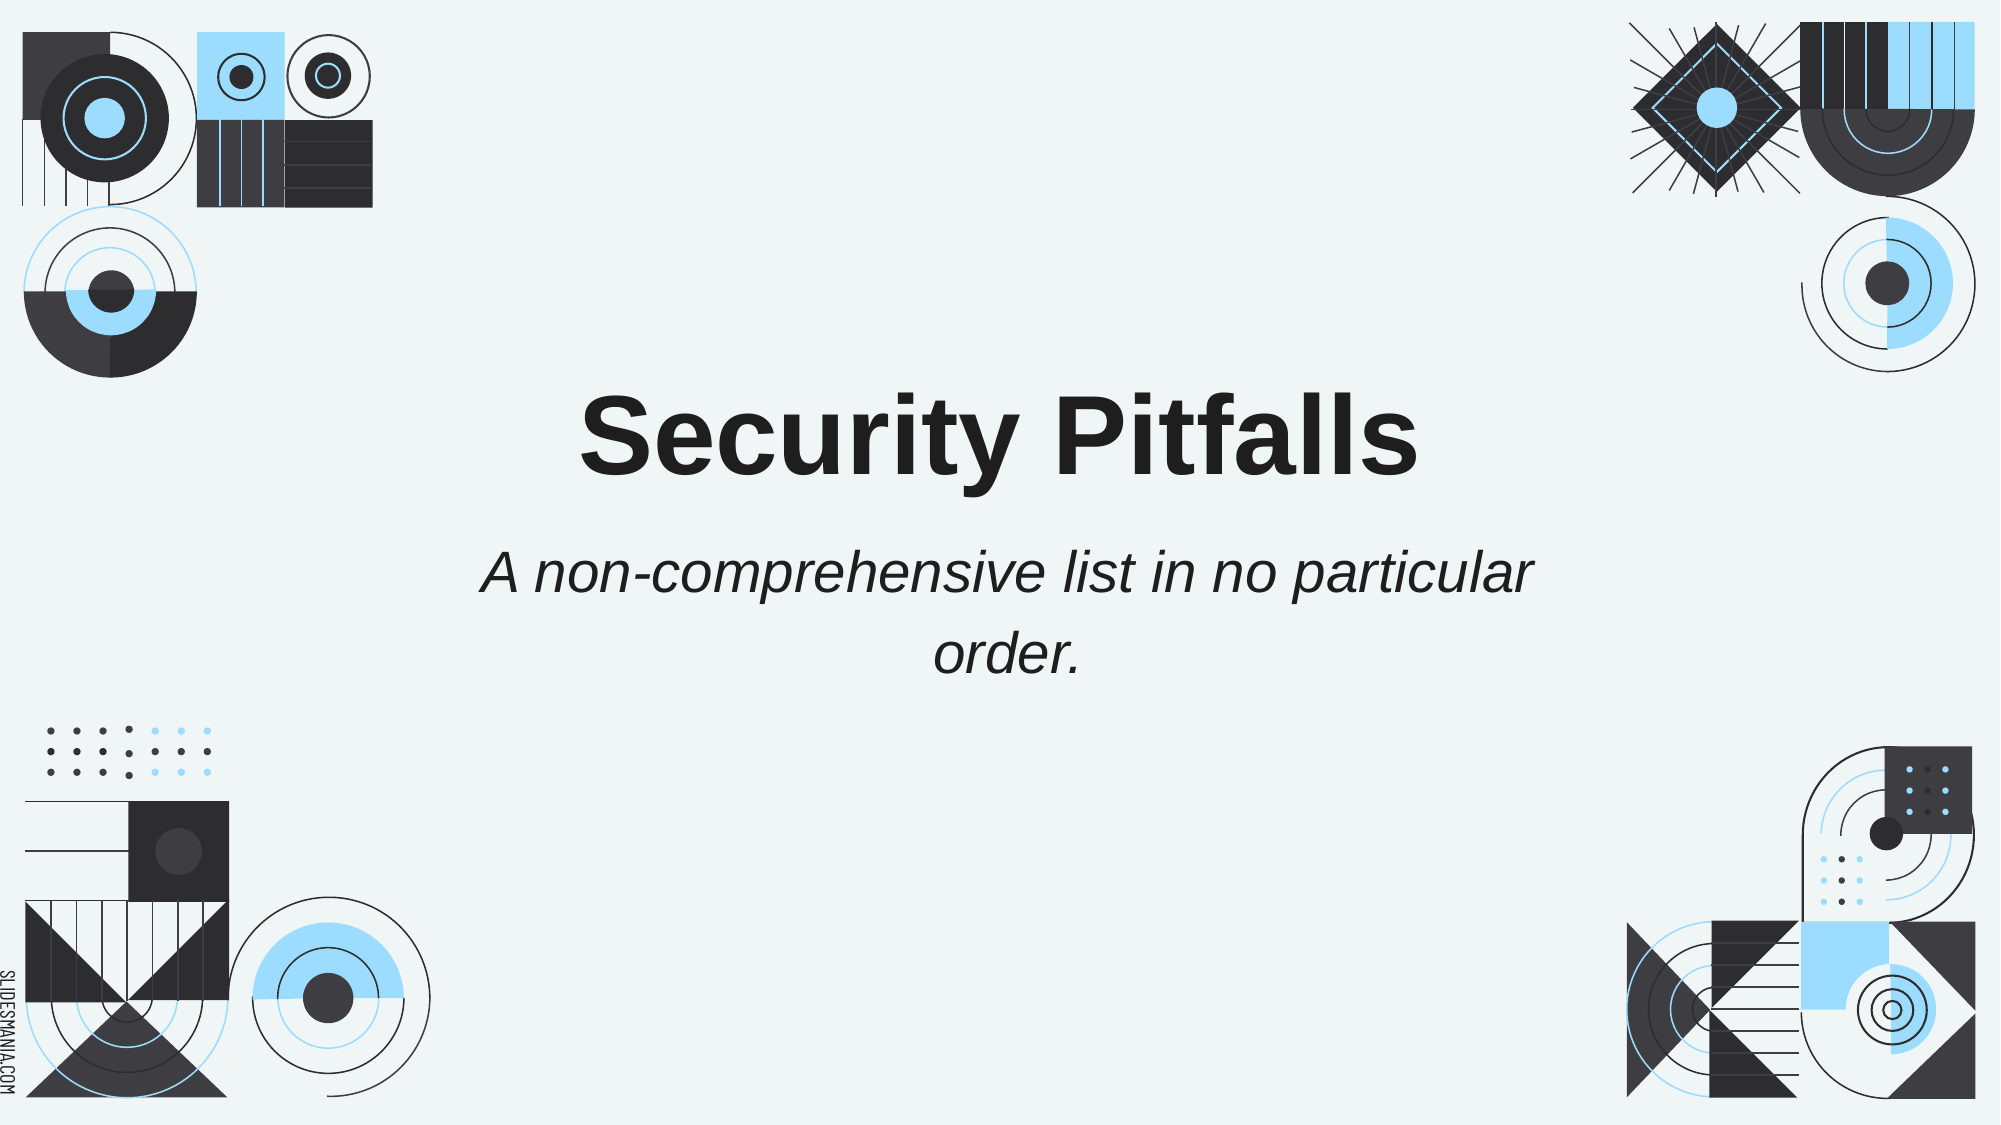

# Security Pitfalls
A non-comprehensive list in no particular order.